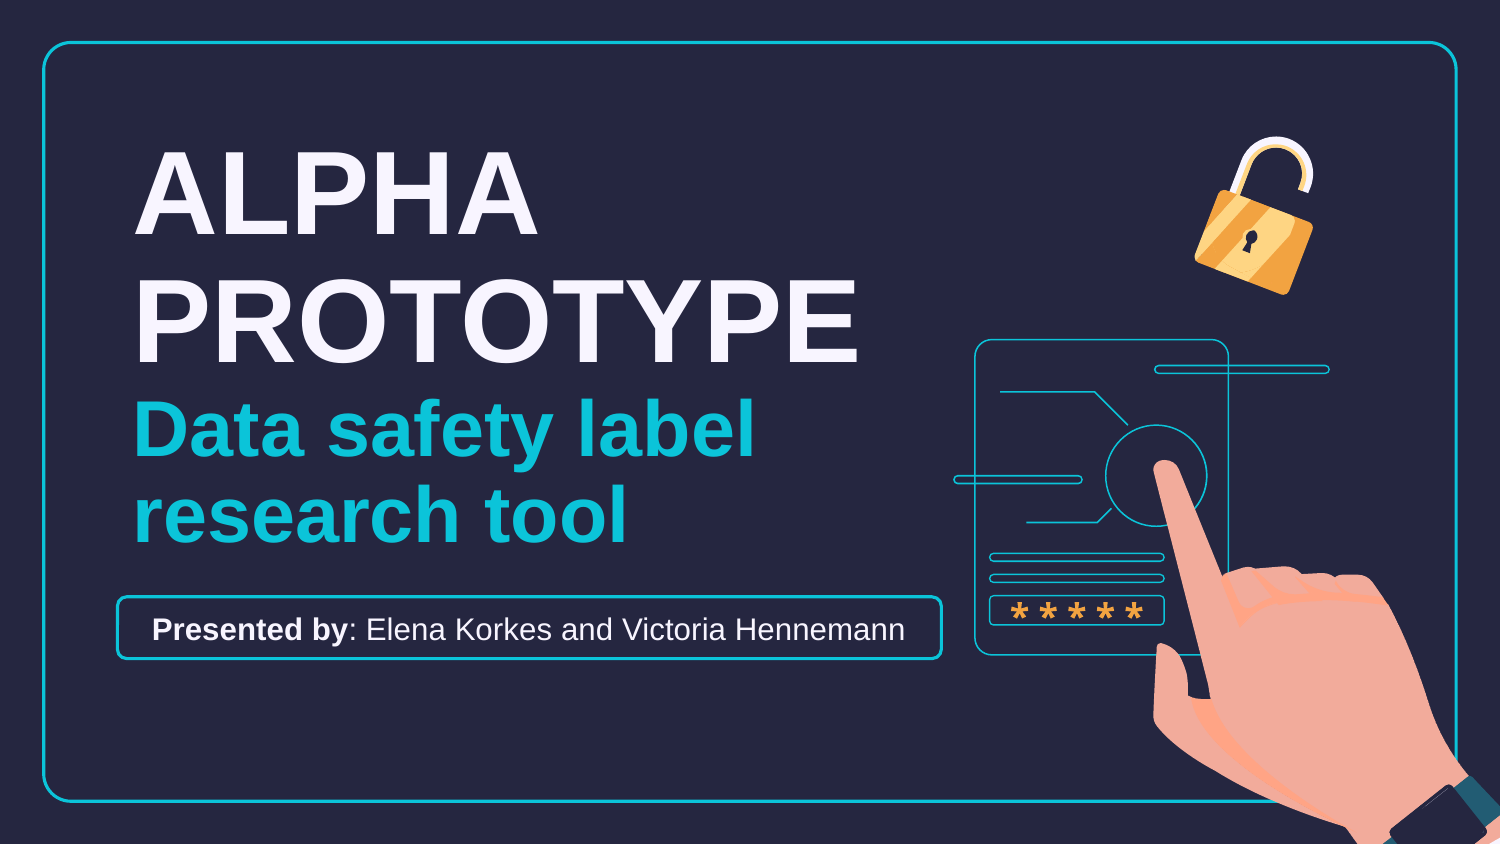

# ALPHA PROTOTYPE
Data safety label research tool

Presented by: Elena Korkes and Victoria Hennemann